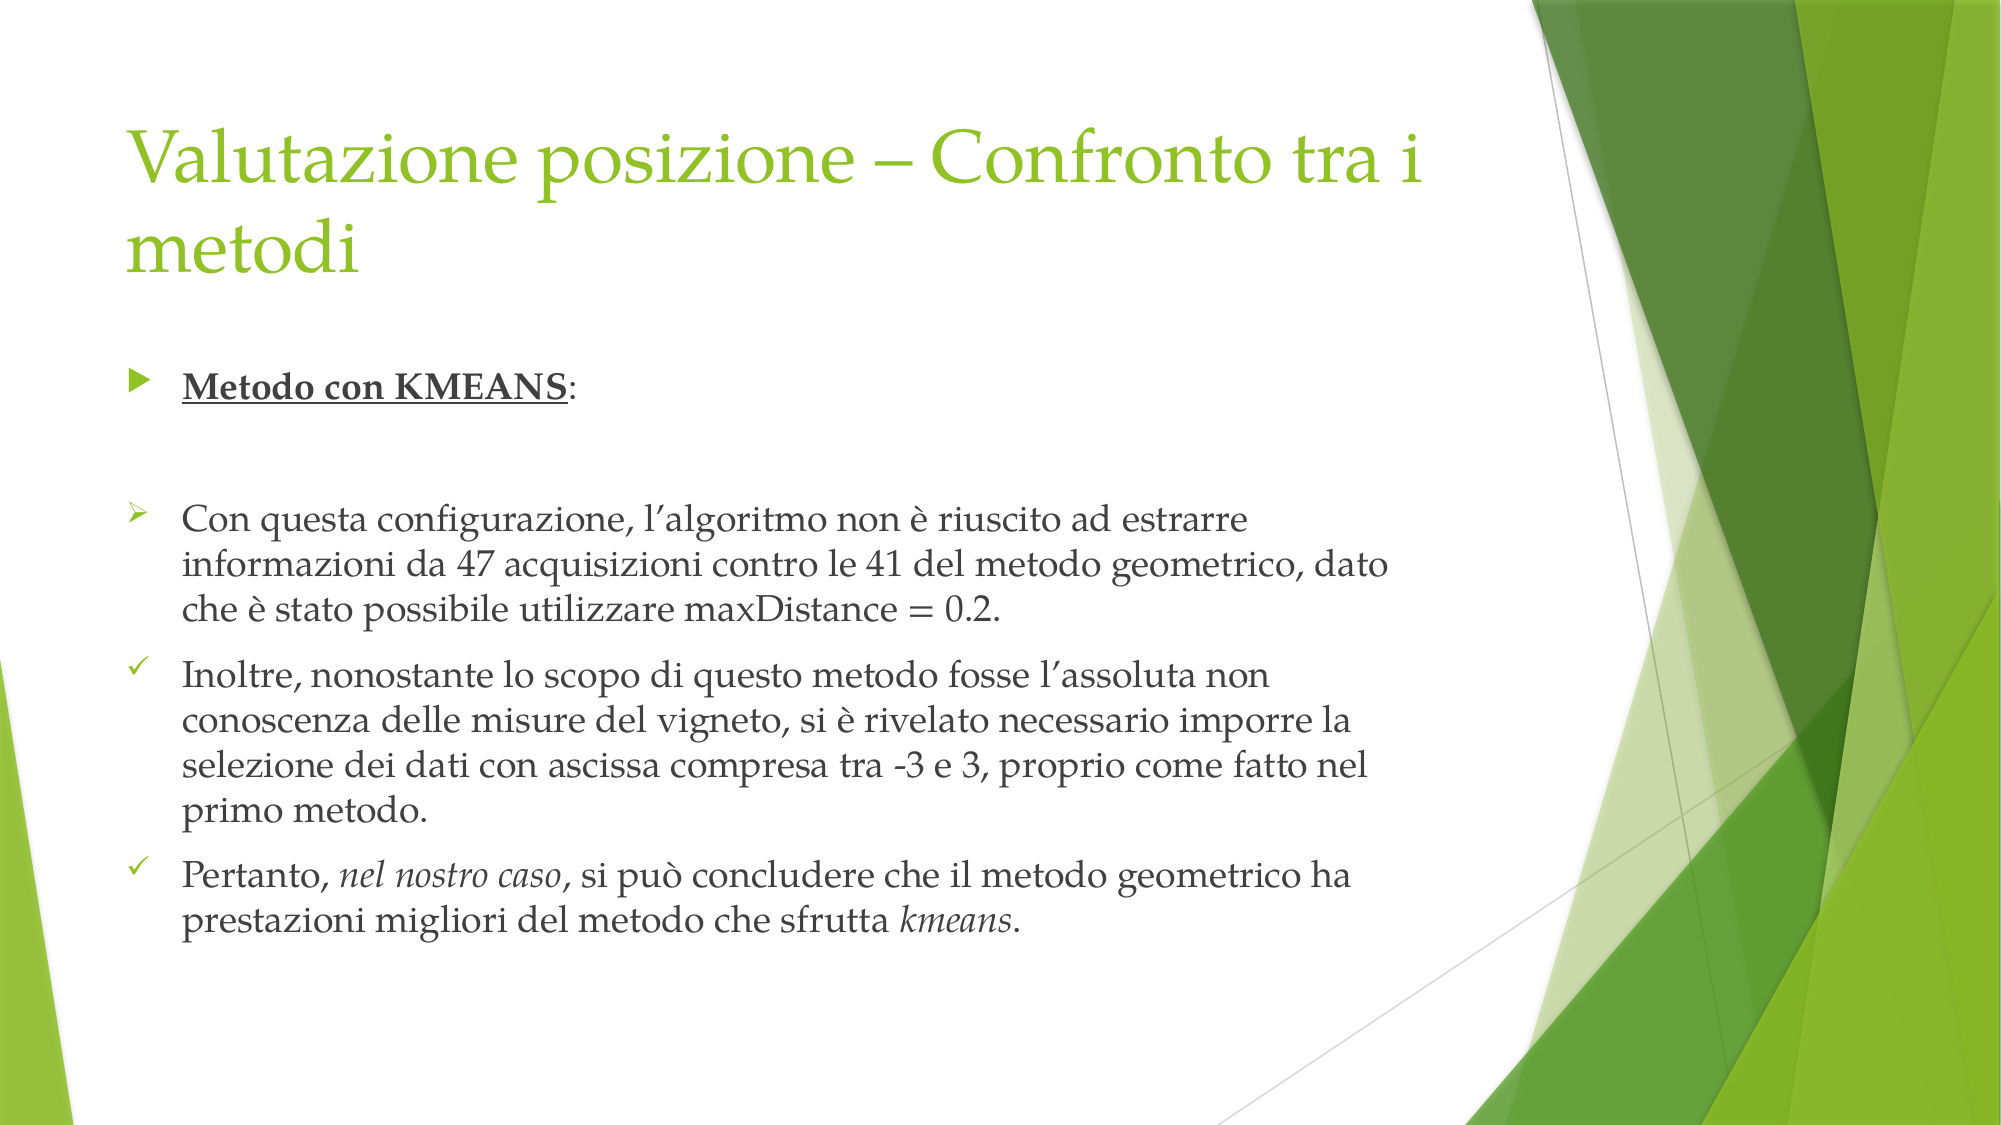

# Valutazione posizione – Confronto tra i metodi
Metodo con KMEANS:

Con questa configurazione, l’algoritmo non è riuscito ad estrarre informazioni da 47 acquisizioni contro le 41 del metodo geometrico, dato che è stato possibile utilizzare maxDistance = 0.2.
Inoltre, nonostante lo scopo di questo metodo fosse l’assoluta non conoscenza delle misure del vigneto, si è rivelato necessario imporre la selezione dei dati con ascissa compresa tra -3 e 3, proprio come fatto nel primo metodo.
Pertanto, nel nostro caso, si può concludere che il metodo geometrico ha prestazioni migliori del metodo che sfrutta kmeans.